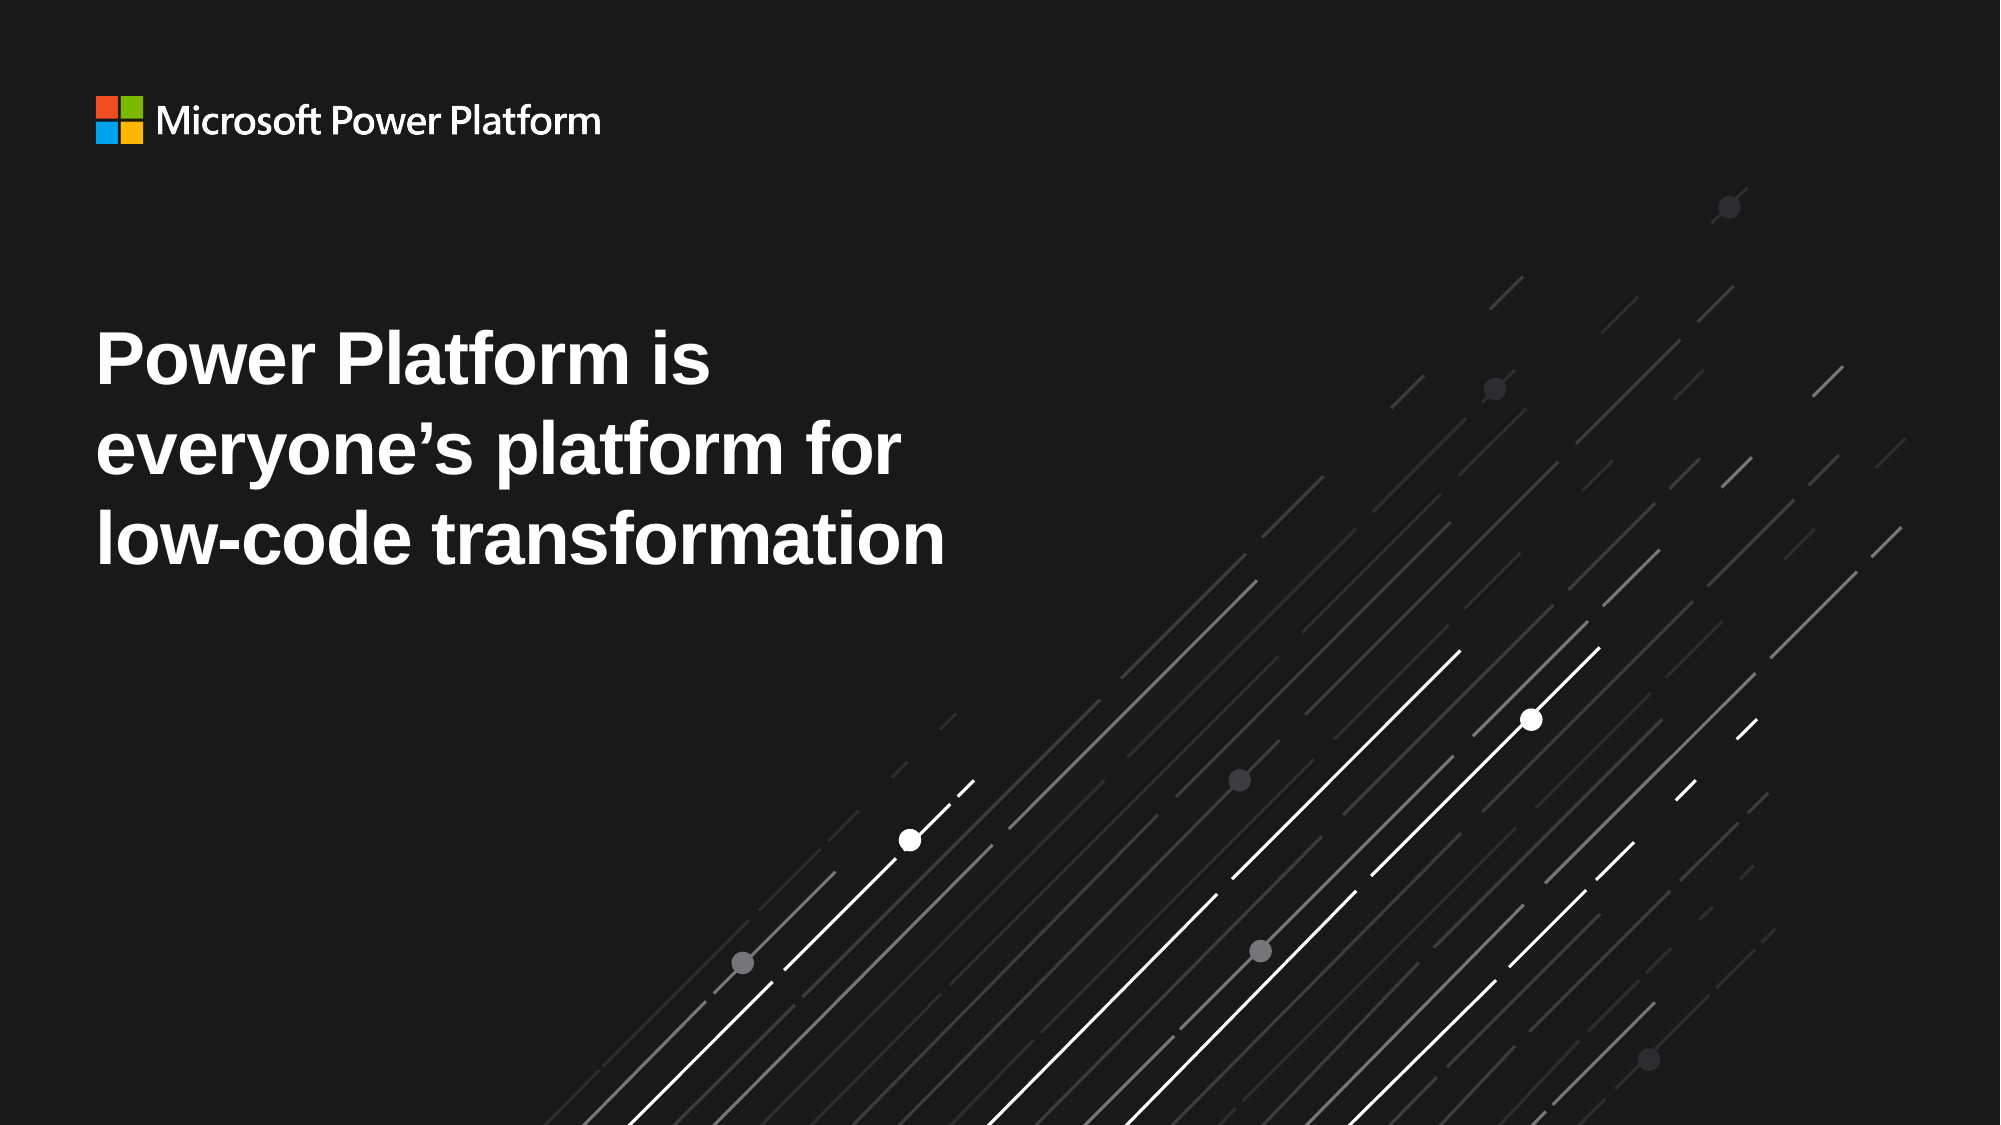

# Power Platform is everyone’s platform for low-code transformation